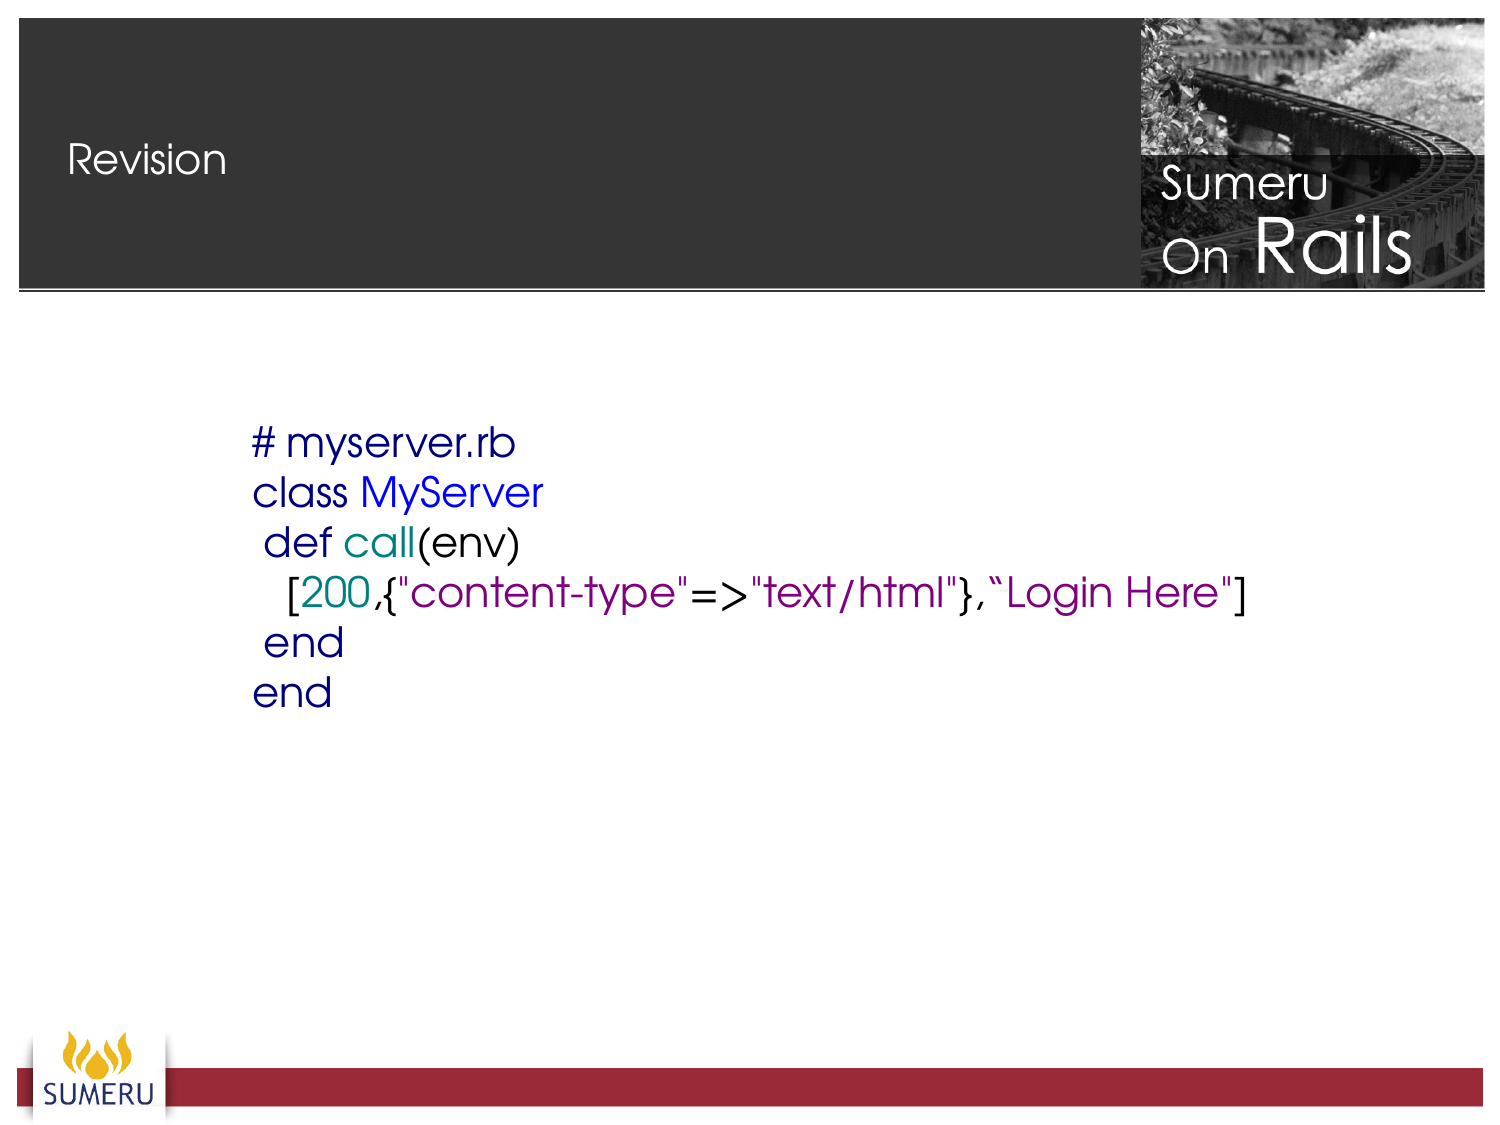

Revision
# myserver.rb
class MyServer
 def call(env)
   [200,{"content-type"=>"text/html"},“Login Here"]
 end
end